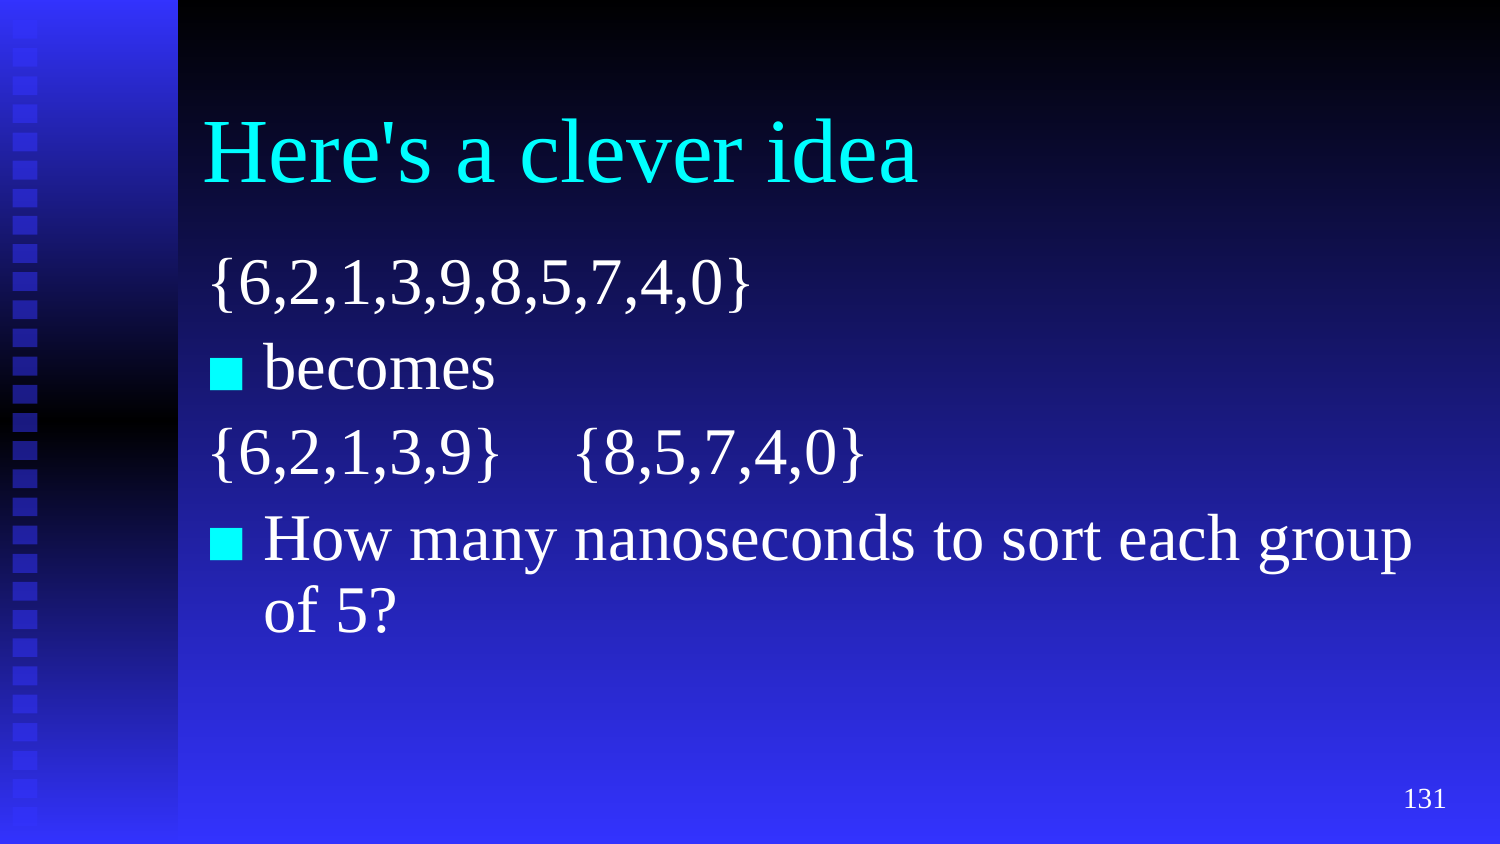

# Here's a clever idea
{6,2,1,3,9,8,5,7,4,0}
becomes
{6,2,1,3,9}    {8,5,7,4,0}
How many nanoseconds to sort each group of 5?

131